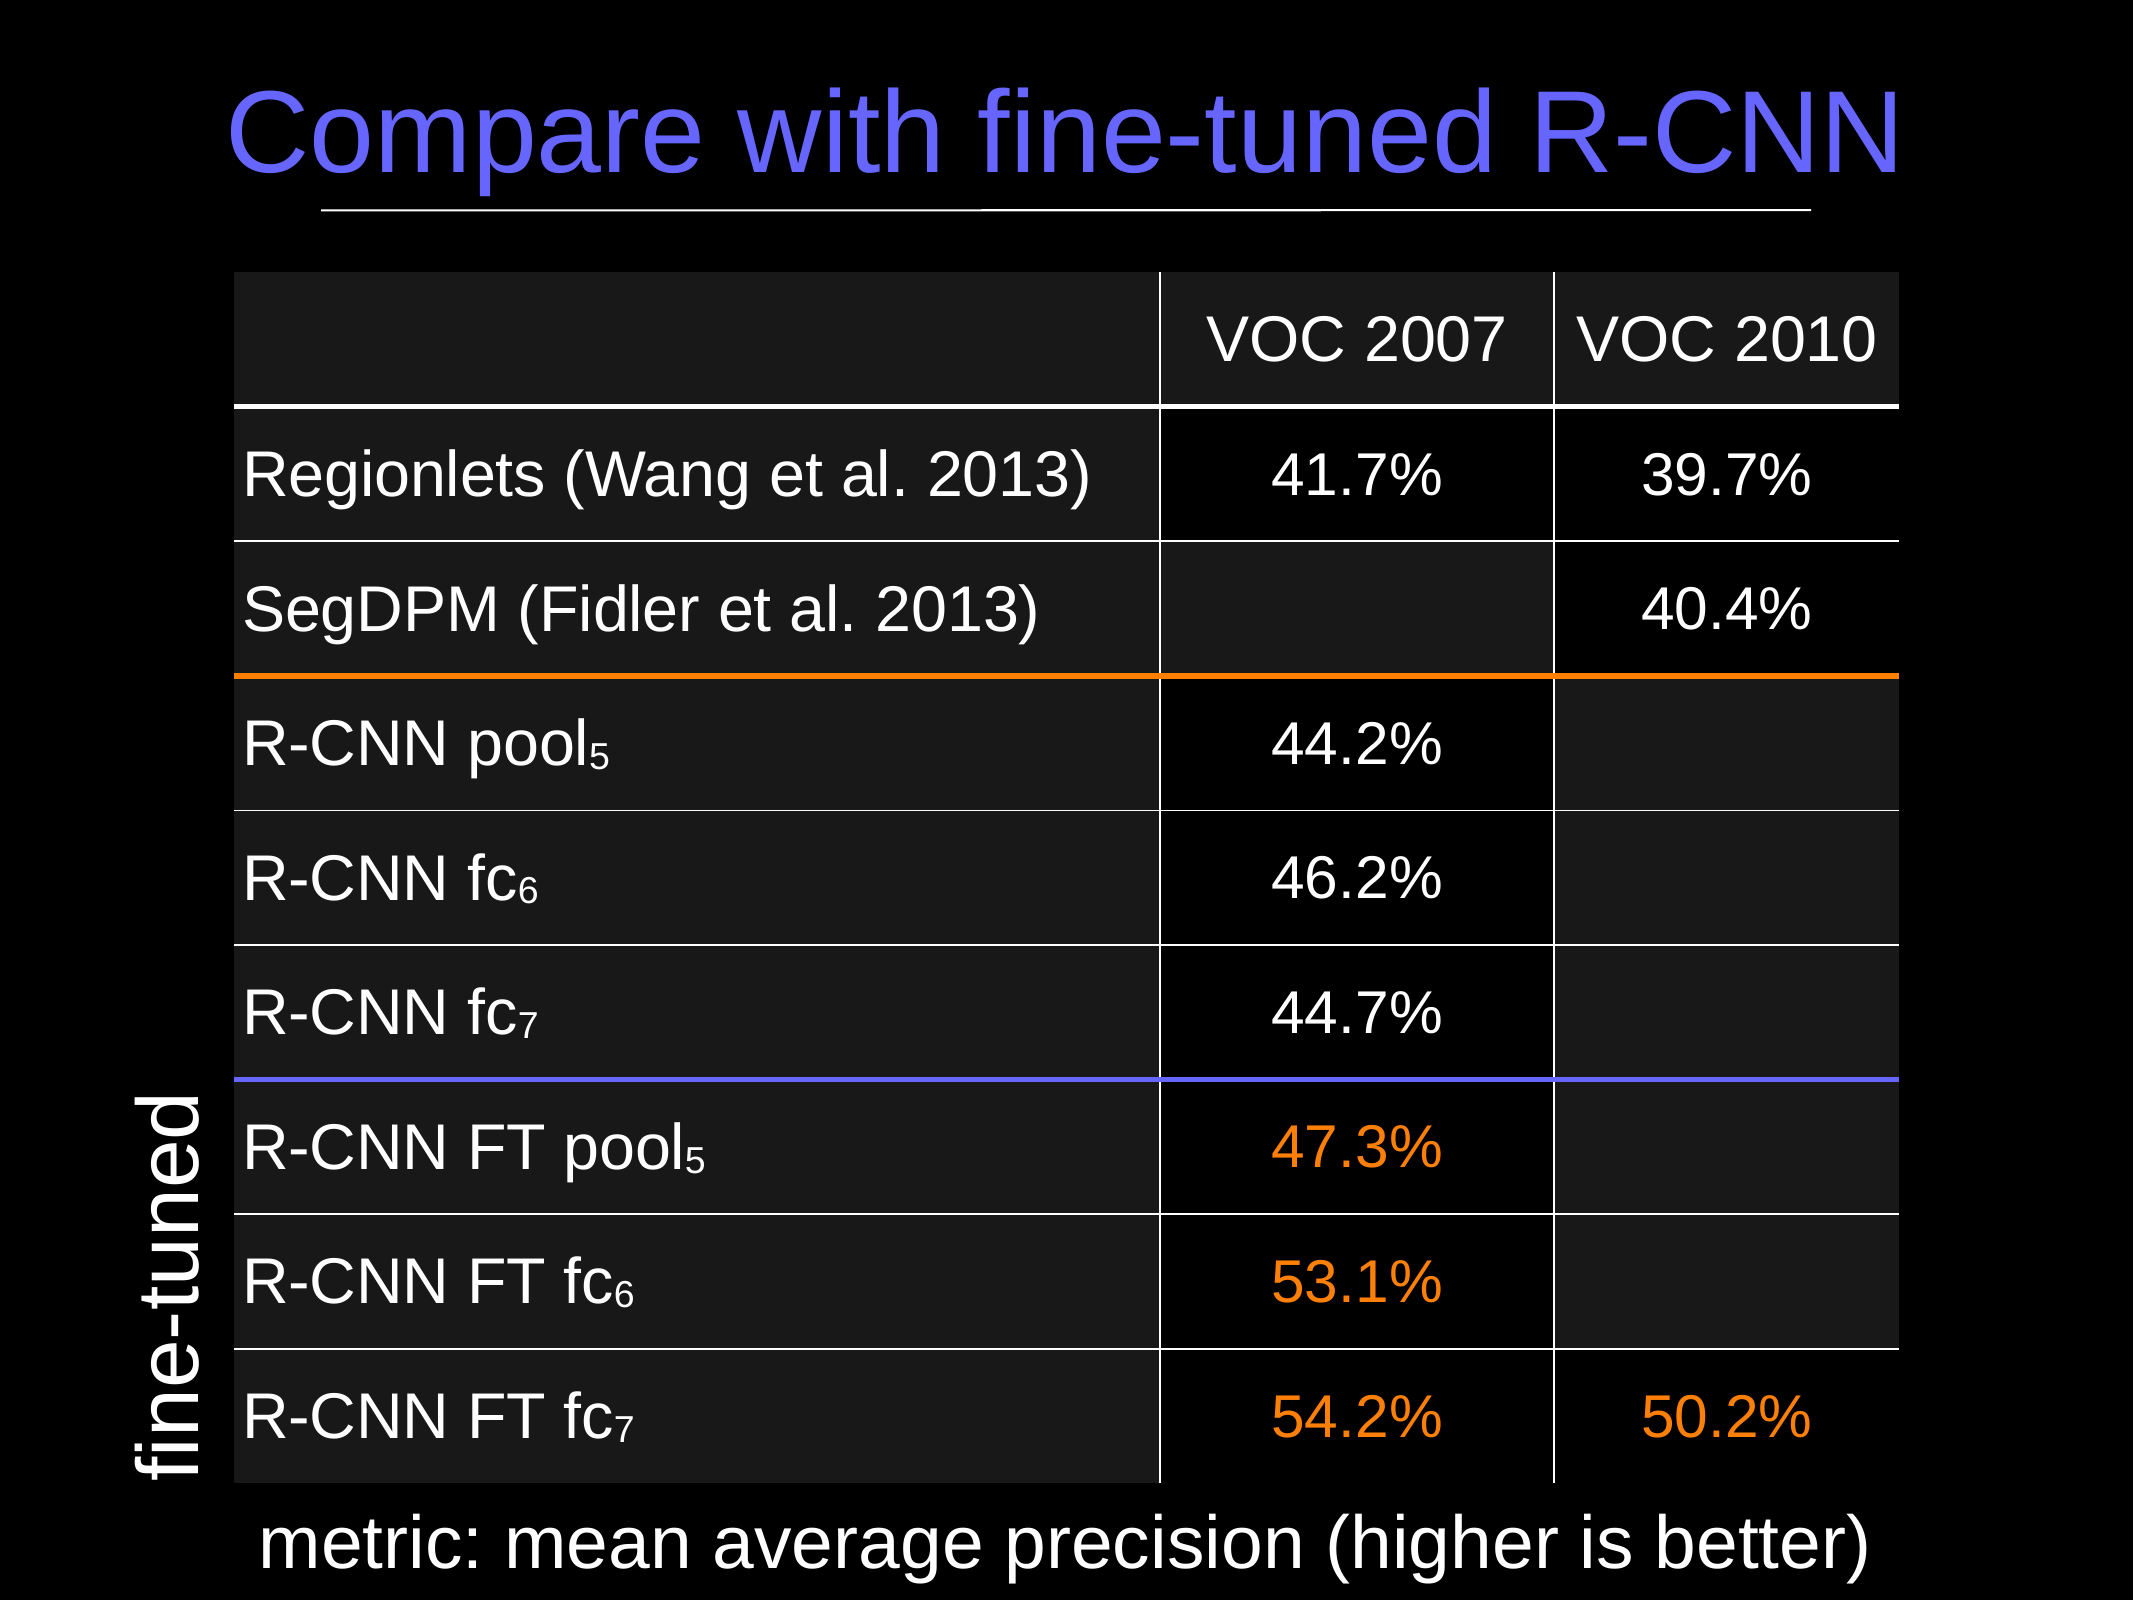

# Compare with fine-tuned R-CNN
|  | VOC 2007 | VOC 2010 |
| --- | --- | --- |
| Regionlets (Wang et al. 2013) | 41.7% | 39.7% |
| SegDPM (Fidler et al. 2013) |  | 40.4% |
| R-CNN pool5 | 44.2% |  |
| R-CNN fc6 | 46.2% |  |
| R-CNN fc7 | 44.7% |  |
| R-CNN FT pool5 | 47.3% |  |
| R-CNN FT fc6 | 53.1% |  |
| R-CNN FT fc7 | 54.2% | 50.2% |
fine-tuned
metric: mean average precision (higher is better)